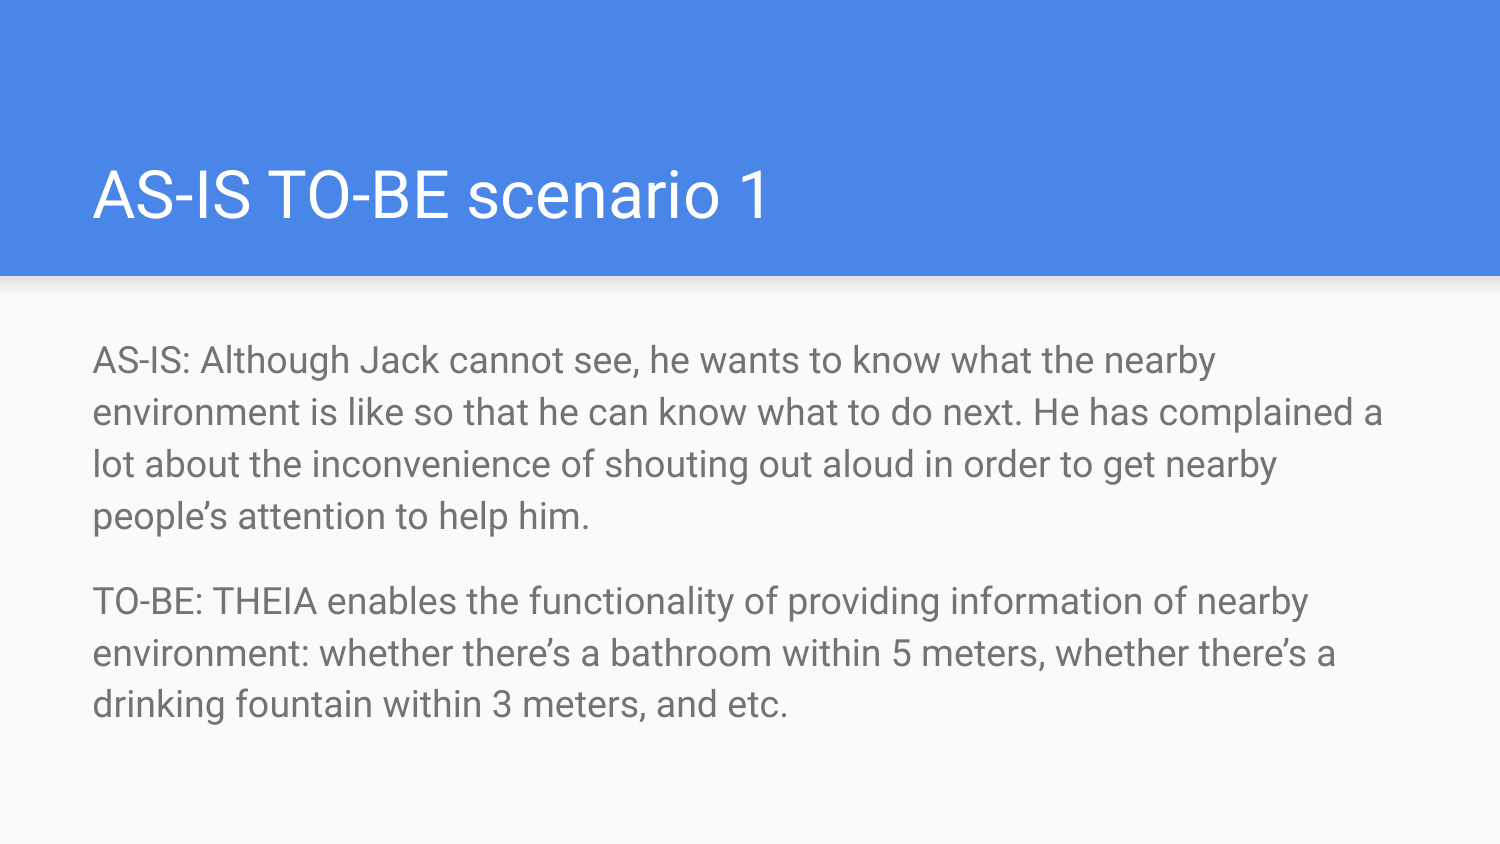

# AS-IS TO-BE scenario 1
AS-IS: Although Jack cannot see, he wants to know what the nearby environment is like so that he can know what to do next. He has complained a lot about the inconvenience of shouting out aloud in order to get nearby people’s attention to help him.
TO-BE: THEIA enables the functionality of providing information of nearby environment: whether there’s a bathroom within 5 meters, whether there’s a drinking fountain within 3 meters, and etc.